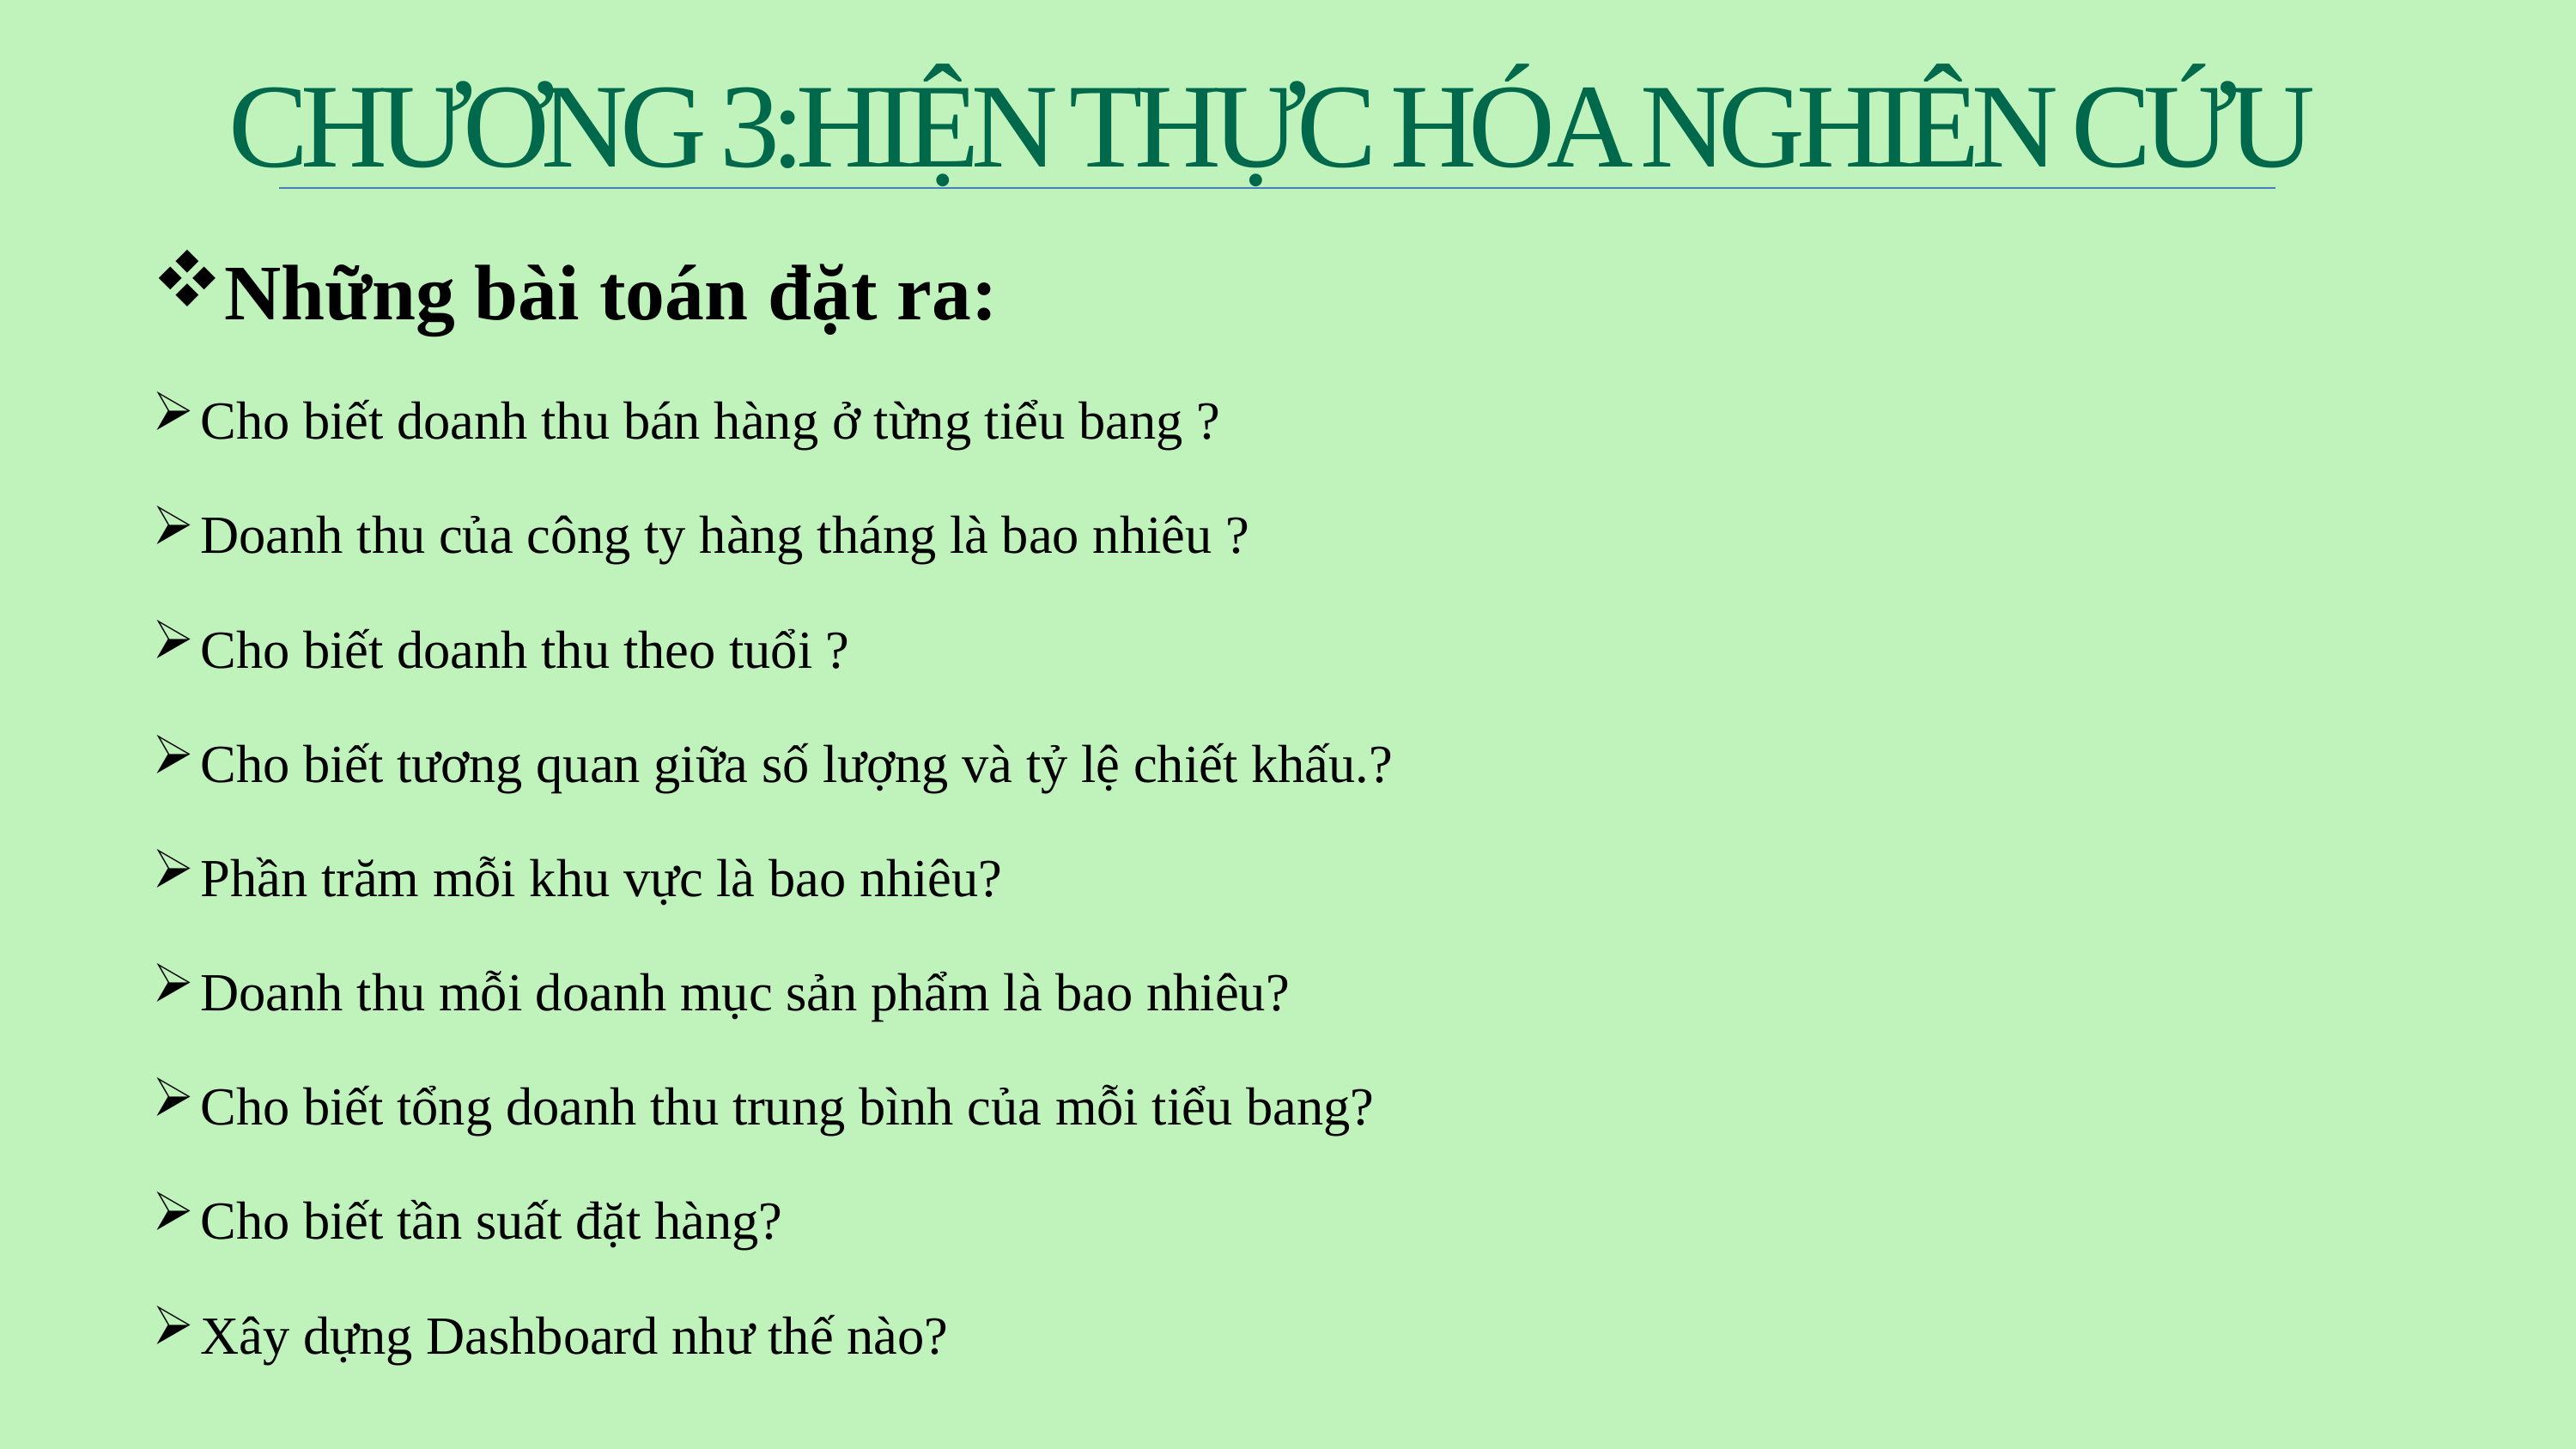

CHƯƠNG 3:HIỆN THỰC HÓA NGHIÊN CỨU
Những bài toán đặt ra:
Cho biết doanh thu bán hàng ở từng tiểu bang ?
Doanh thu của công ty hàng tháng là bao nhiêu ?
Cho biết doanh thu theo tuổi ?
Cho biết tương quan giữa số lượng và tỷ lệ chiết khấu.?
Phần trăm mỗi khu vực là bao nhiêu?
Doanh thu mỗi doanh mục sản phẩm là bao nhiêu?
Cho biết tổng doanh thu trung bình của mỗi tiểu bang?
Cho biết tần suất đặt hàng?
Xây dựng Dashboard như thế nào?